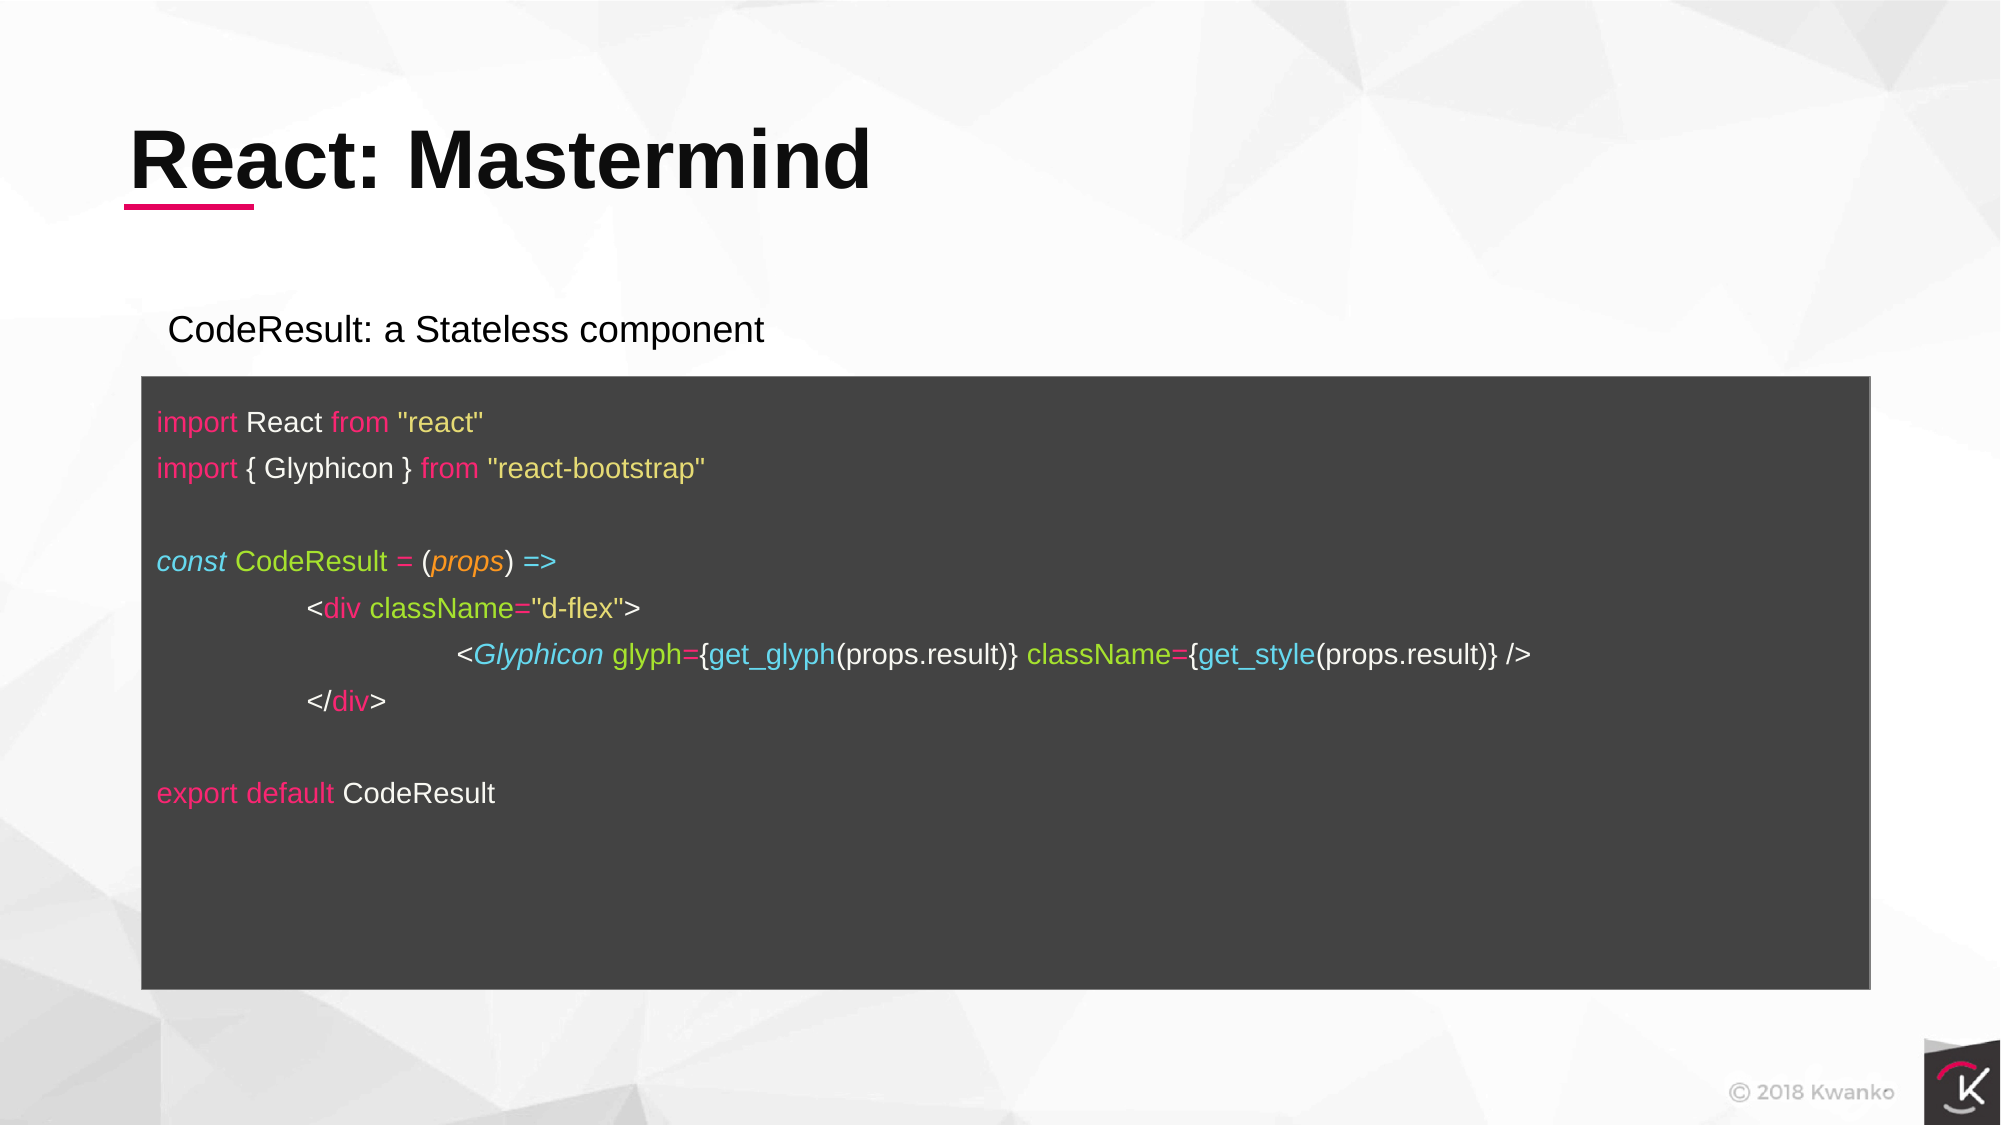

React: Mastermind
CodeResult: a Stateless component
import React from "react"
import { Glyphicon } from "react-bootstrap"

const CodeResult = (props) =>
     	<div className="d-flex">
       		<Glyphicon glyph={get_glyph(props.result)} className={get_style(props.result)} />
 	</div>

export default CodeResult